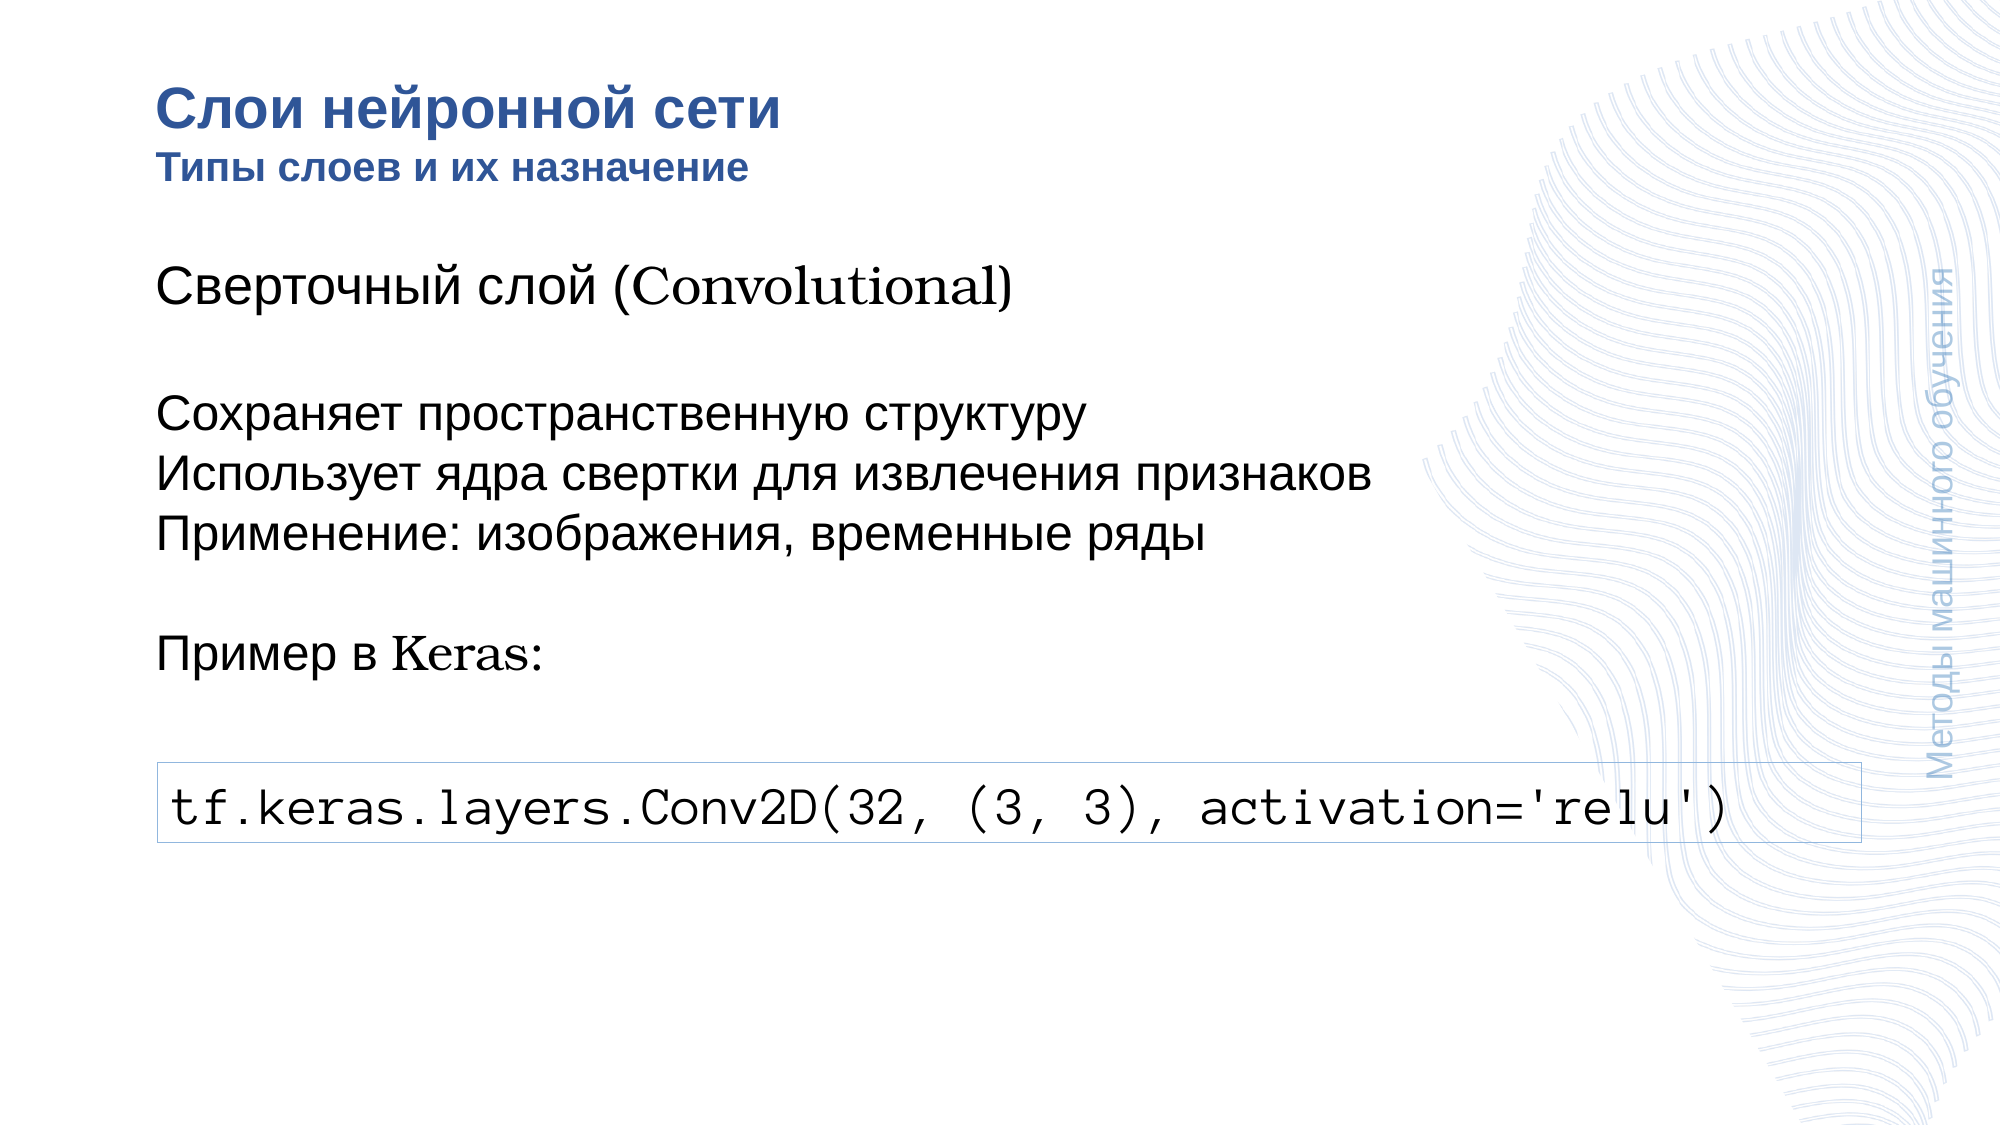

Слои нейронной сети
Типы слоев и их назначение
Сверточный слой (Convolutional)

Сохраняет пространственную структуру
Использует ядра свертки для извлечения признаков
Применение: изображения, временные ряды

Пример в Keras:
Методы машинного обучения
tf.keras.layers.Conv2D(32, (3, 3), activation='relu')